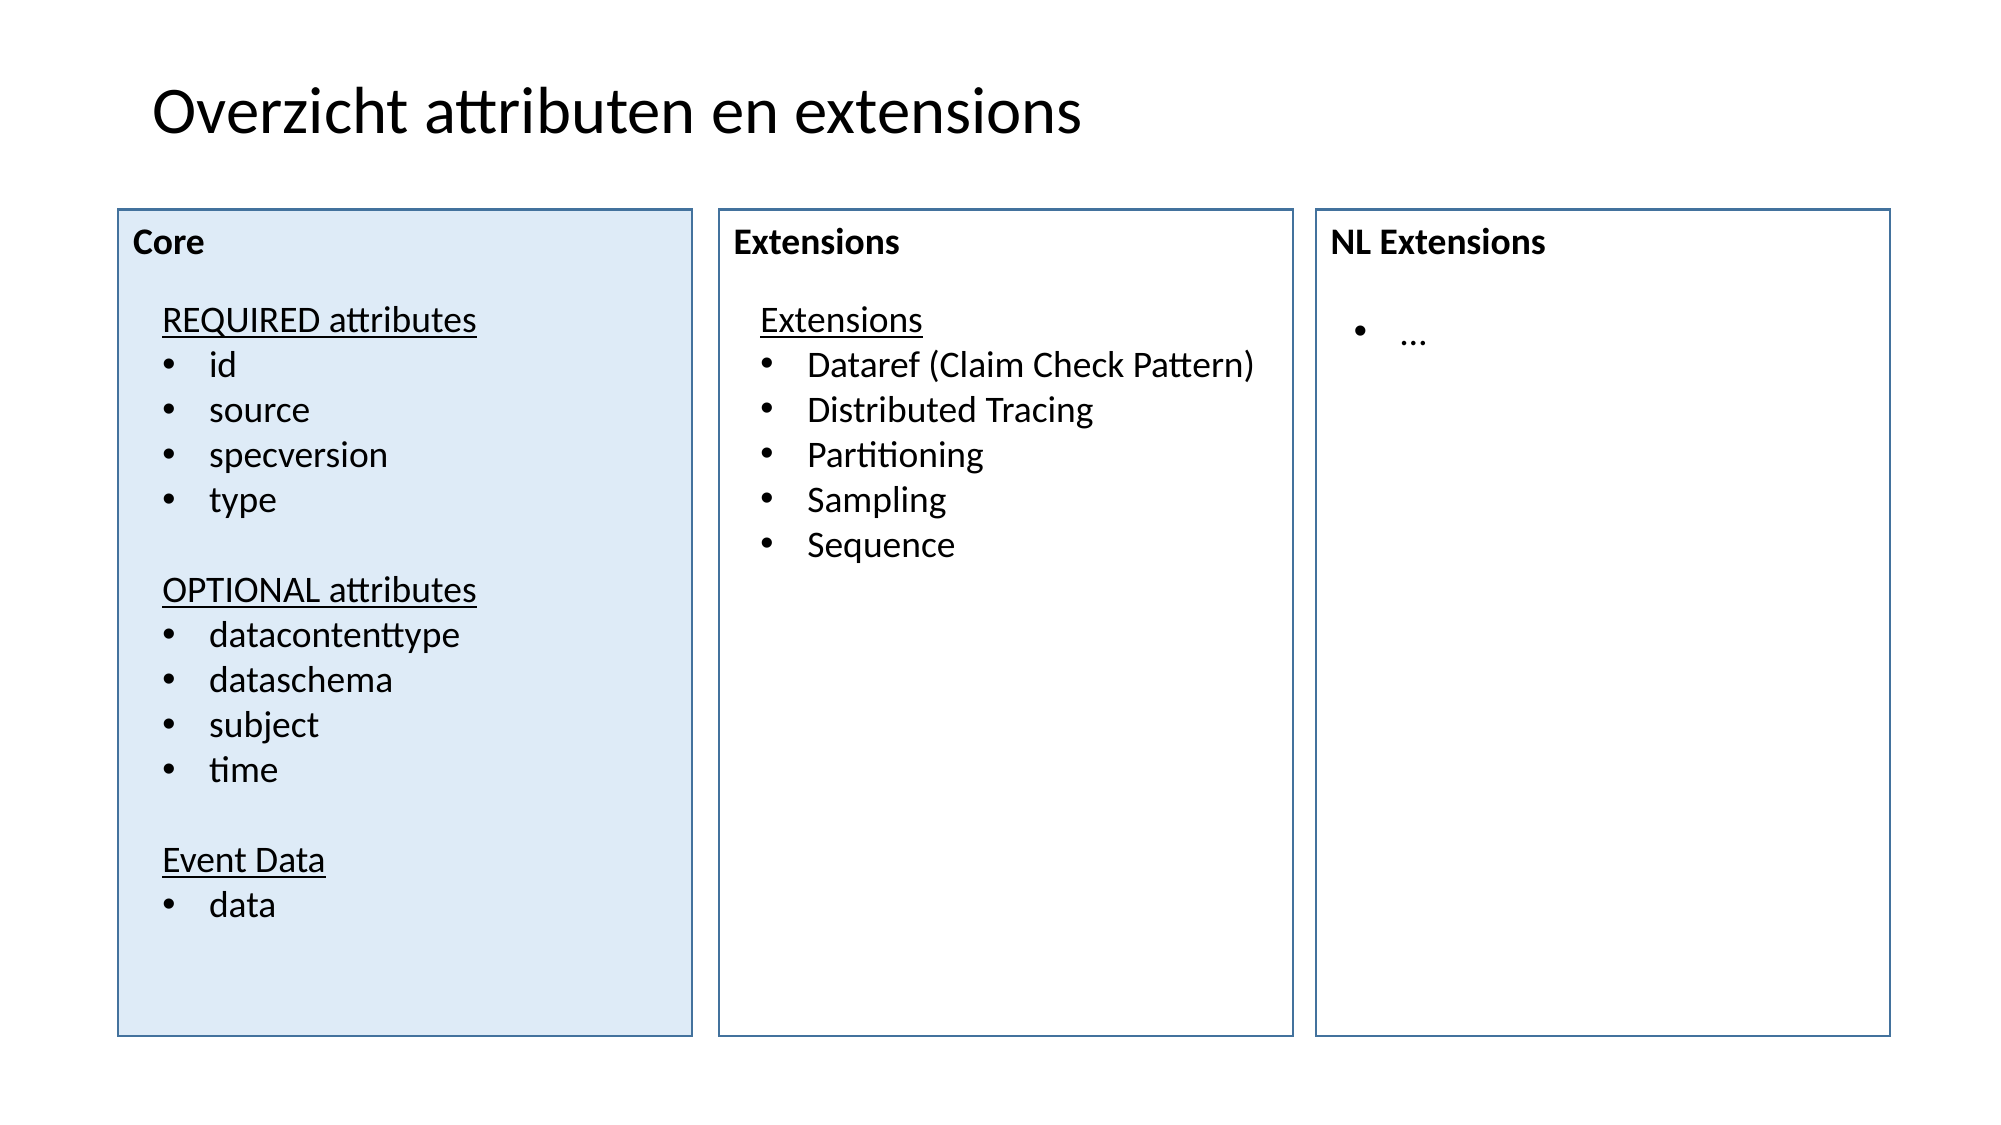

# Overzicht attributen en extensions
Core
Extensions
NL Extensions
REQUIRED attributes
id
source
specversion
type

OPTIONAL attributes
datacontenttype
dataschema
subject
time

Event Data
data
Extensions
Dataref (Claim Check Pattern)
Distributed Tracing
Partitioning
Sampling
Sequence

…